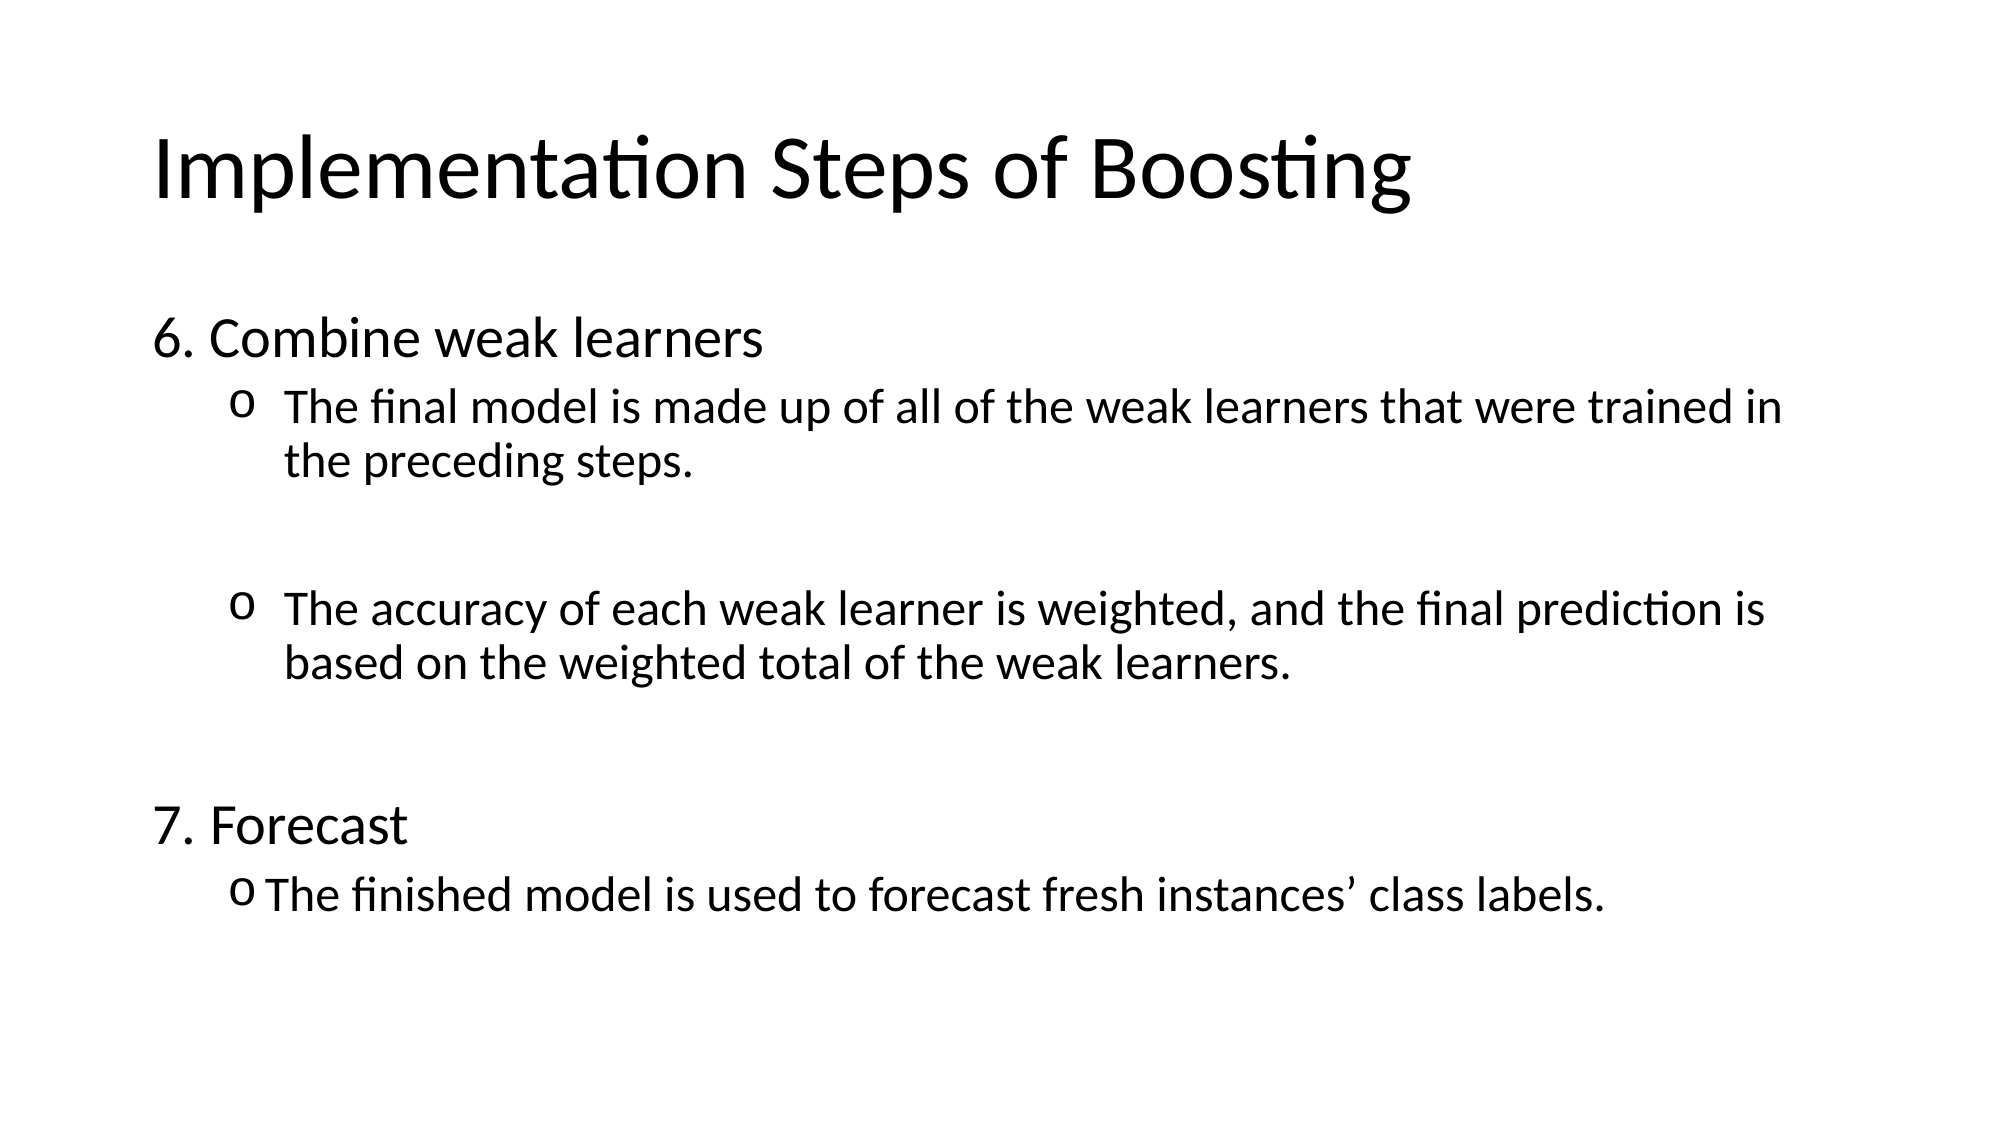

# Implementation Steps of Boosting
6. Combine weak learners
The final model is made up of all of the weak learners that were trained in the preceding steps.

The accuracy of each weak learner is weighted, and the final prediction is based on the weighted total of the weak learners.

7. Forecast
The finished model is used to forecast fresh instances’ class labels.